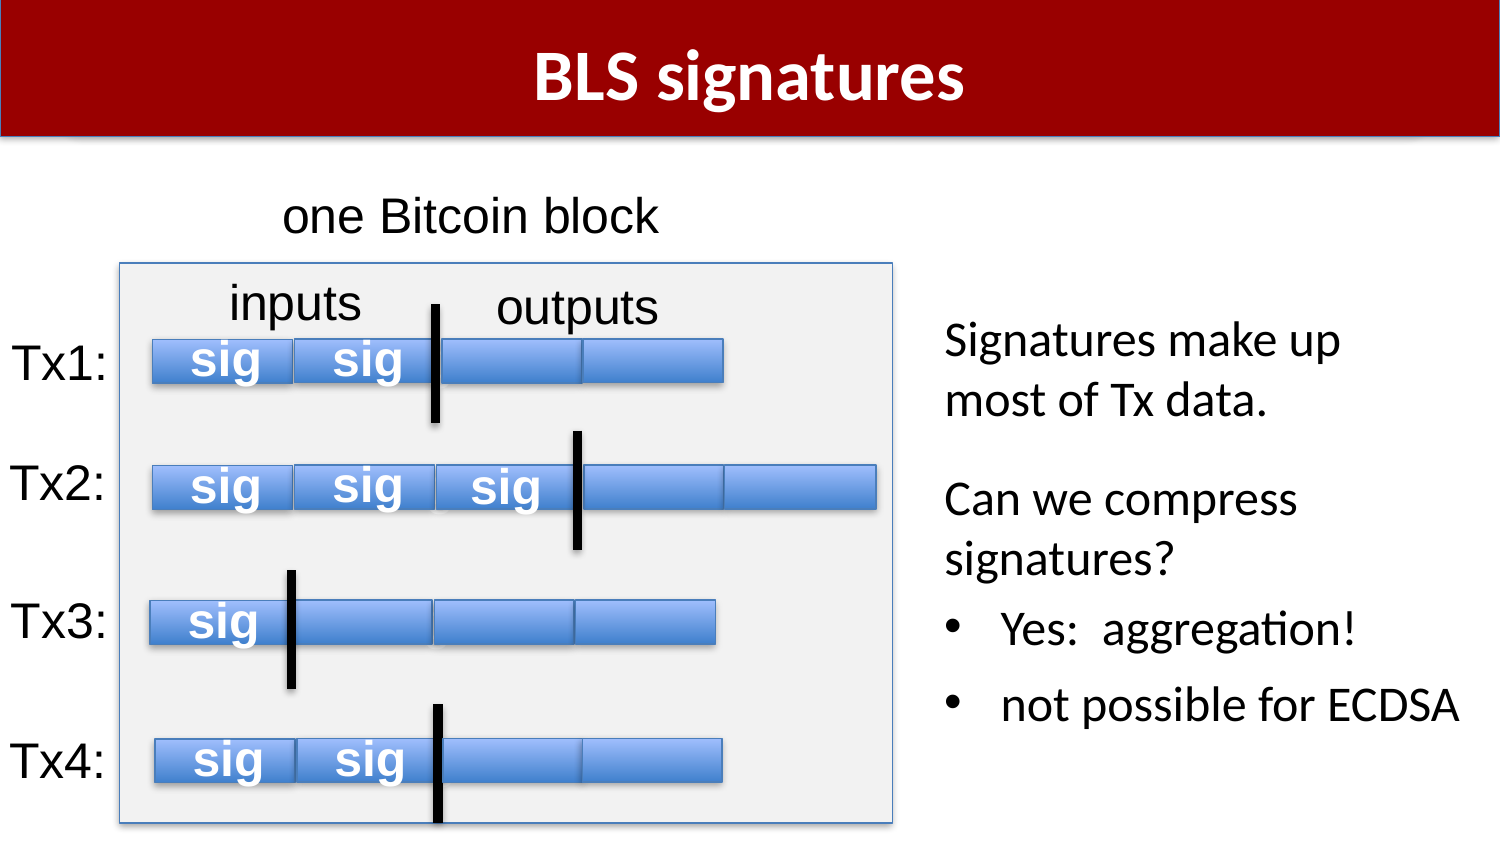

# BLS signatures
one Bitcoin block
inputs
outputs
sig

sig

sig

Tx1:

sig

sig

sig
sig

Tx2:
sig

sig

Tx3:
sig

sig

sig

Tx4:
Signatures make up
most of Tx data.
Can we compress
signatures?
Yes:  aggregation!
not possible for ECDSA